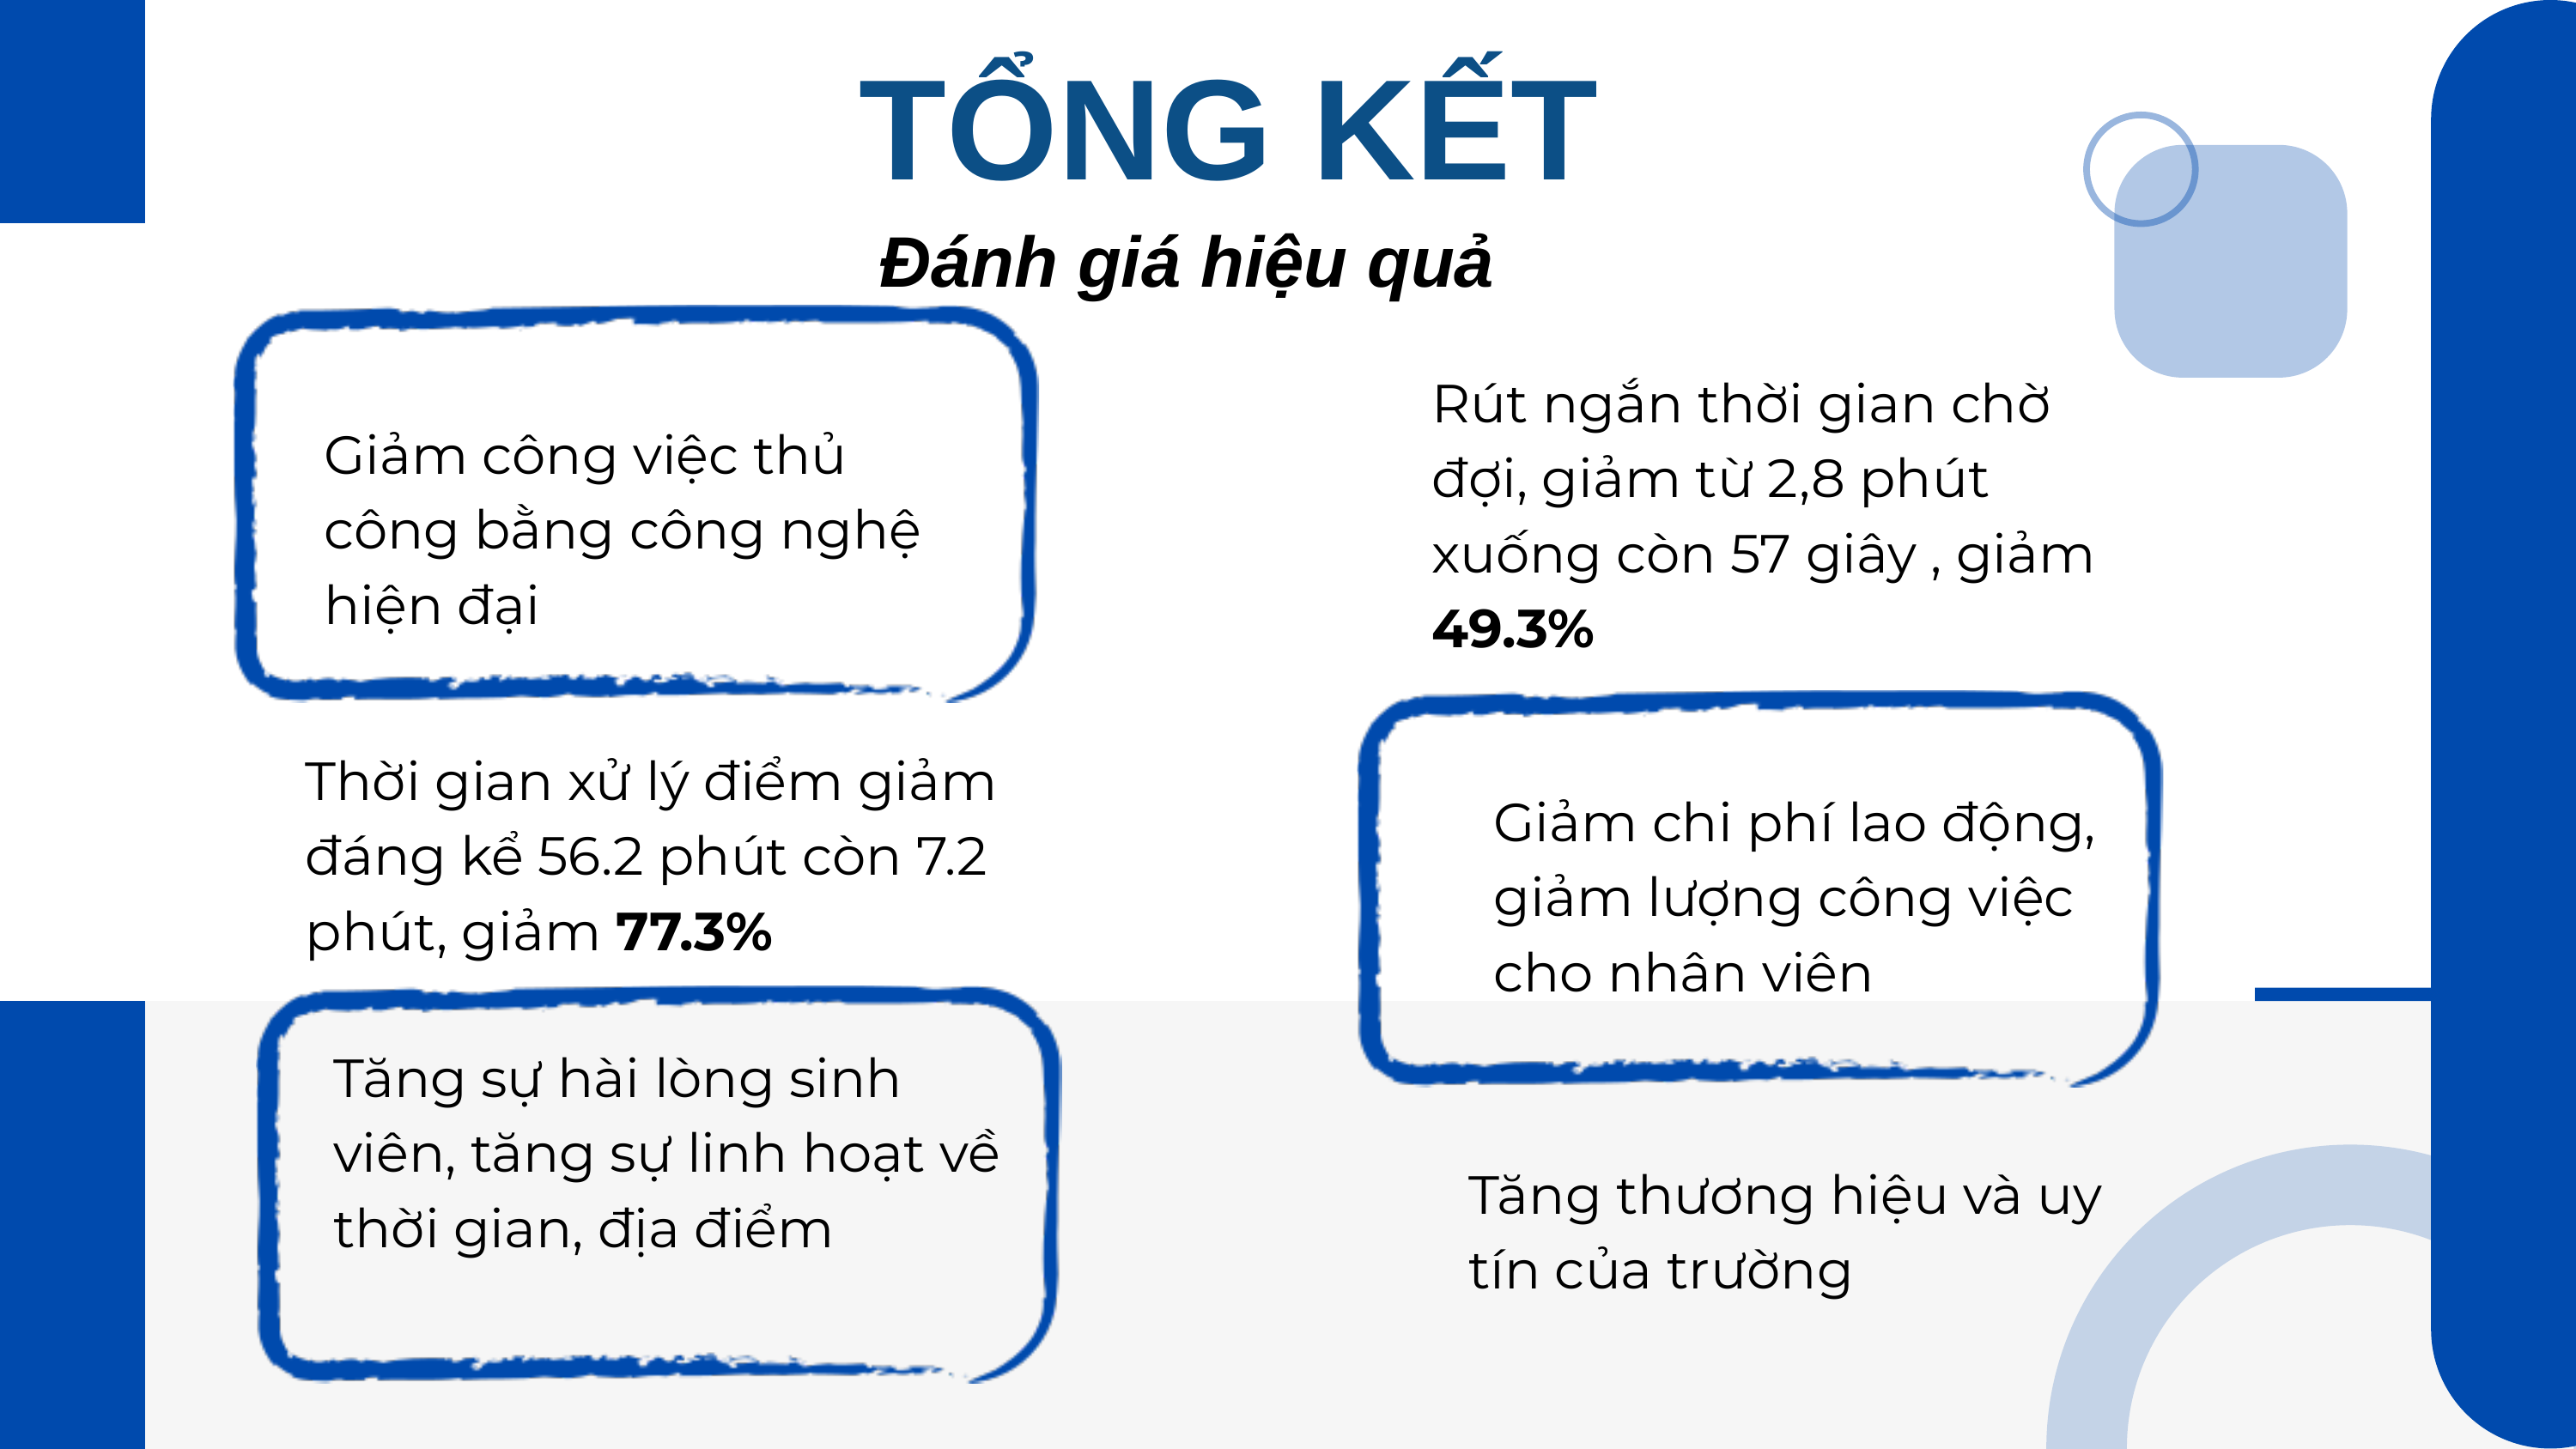

TỔNG KẾT

Đánh giá hiệu quả

Rút ngắn thời gian chờ đợi, giảm từ 2,8 phút xuống còn 57 giây , giảm 49.3%
Giảm công việc thủ công bằng công nghệ hiện đại

Thời gian xử lý điểm giảm đáng kể 56.2 phút còn 7.2 phút, giảm 77.3%
Giảm chi phí lao động, giảm lượng công việc cho nhân viên

Tăng sự hài lòng sinh viên, tăng sự linh hoạt về thời gian, địa điểm
Tăng thương hiệu và uy tín của trường